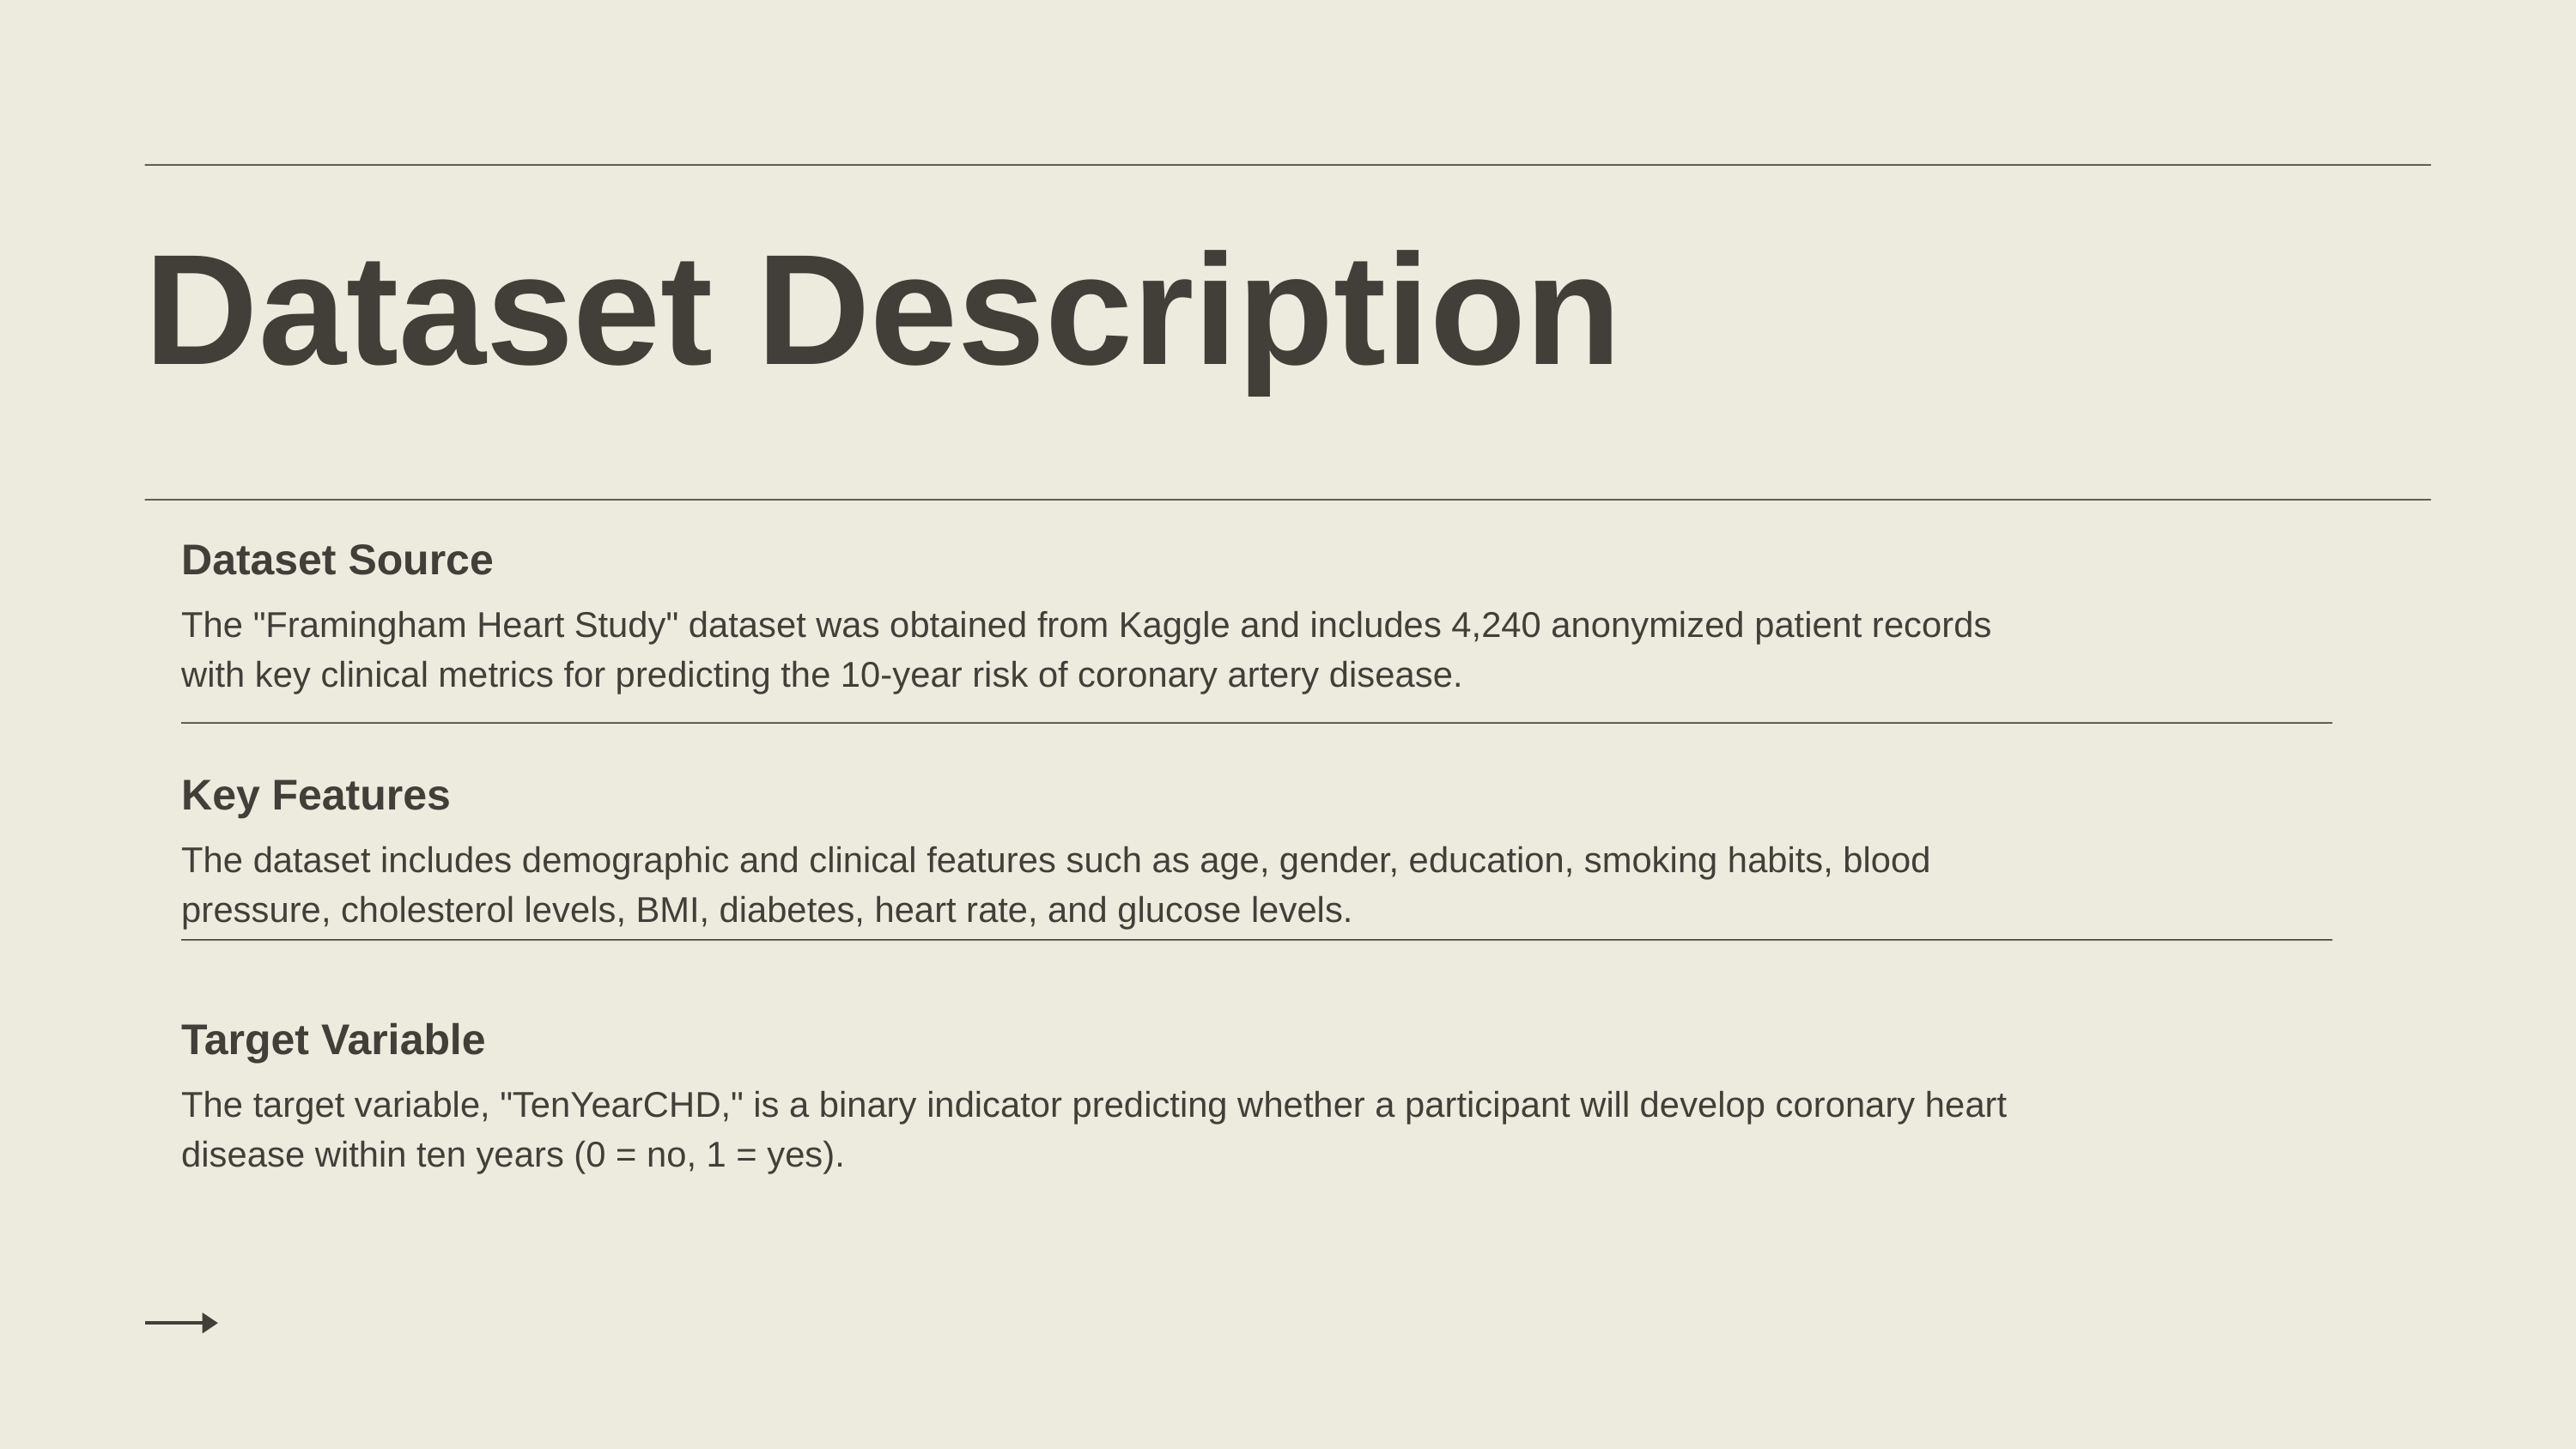

Dataset Description
Dataset Source
The "Framingham Heart Study" dataset was obtained from Kaggle and includes 4,240 anonymized patient records with key clinical metrics for predicting the 10-year risk of coronary artery disease.
Key Features
The dataset includes demographic and clinical features such as age, gender, education, smoking habits, blood pressure, cholesterol levels, BMI, diabetes, heart rate, and glucose levels.
Target Variable
The target variable, "TenYearCHD," is a binary indicator predicting whether a participant will develop coronary heart disease within ten years (0 = no, 1 = yes).